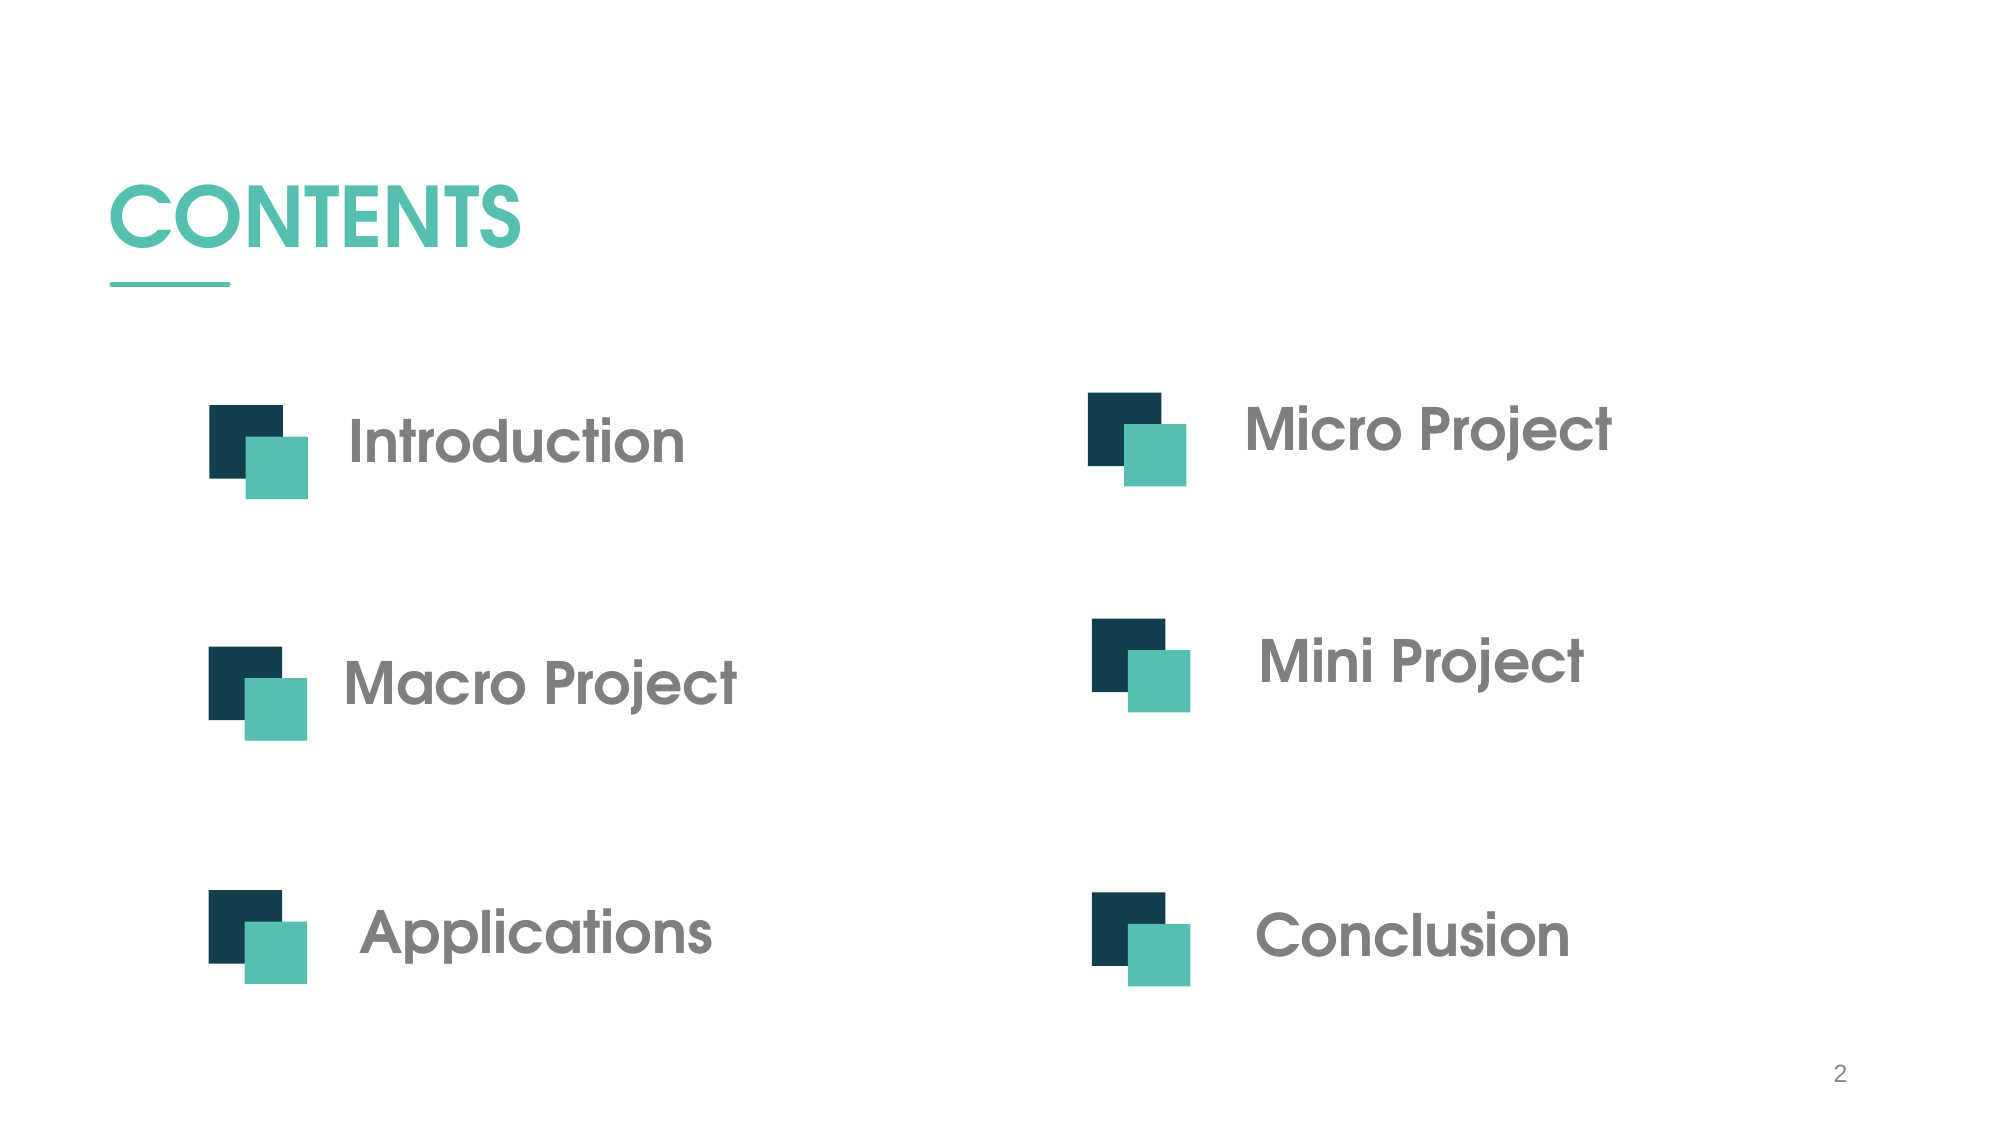

CONTENTS

Micro Project

Introduction

Mini Project

Macro Project

Applications

Conclusion

2